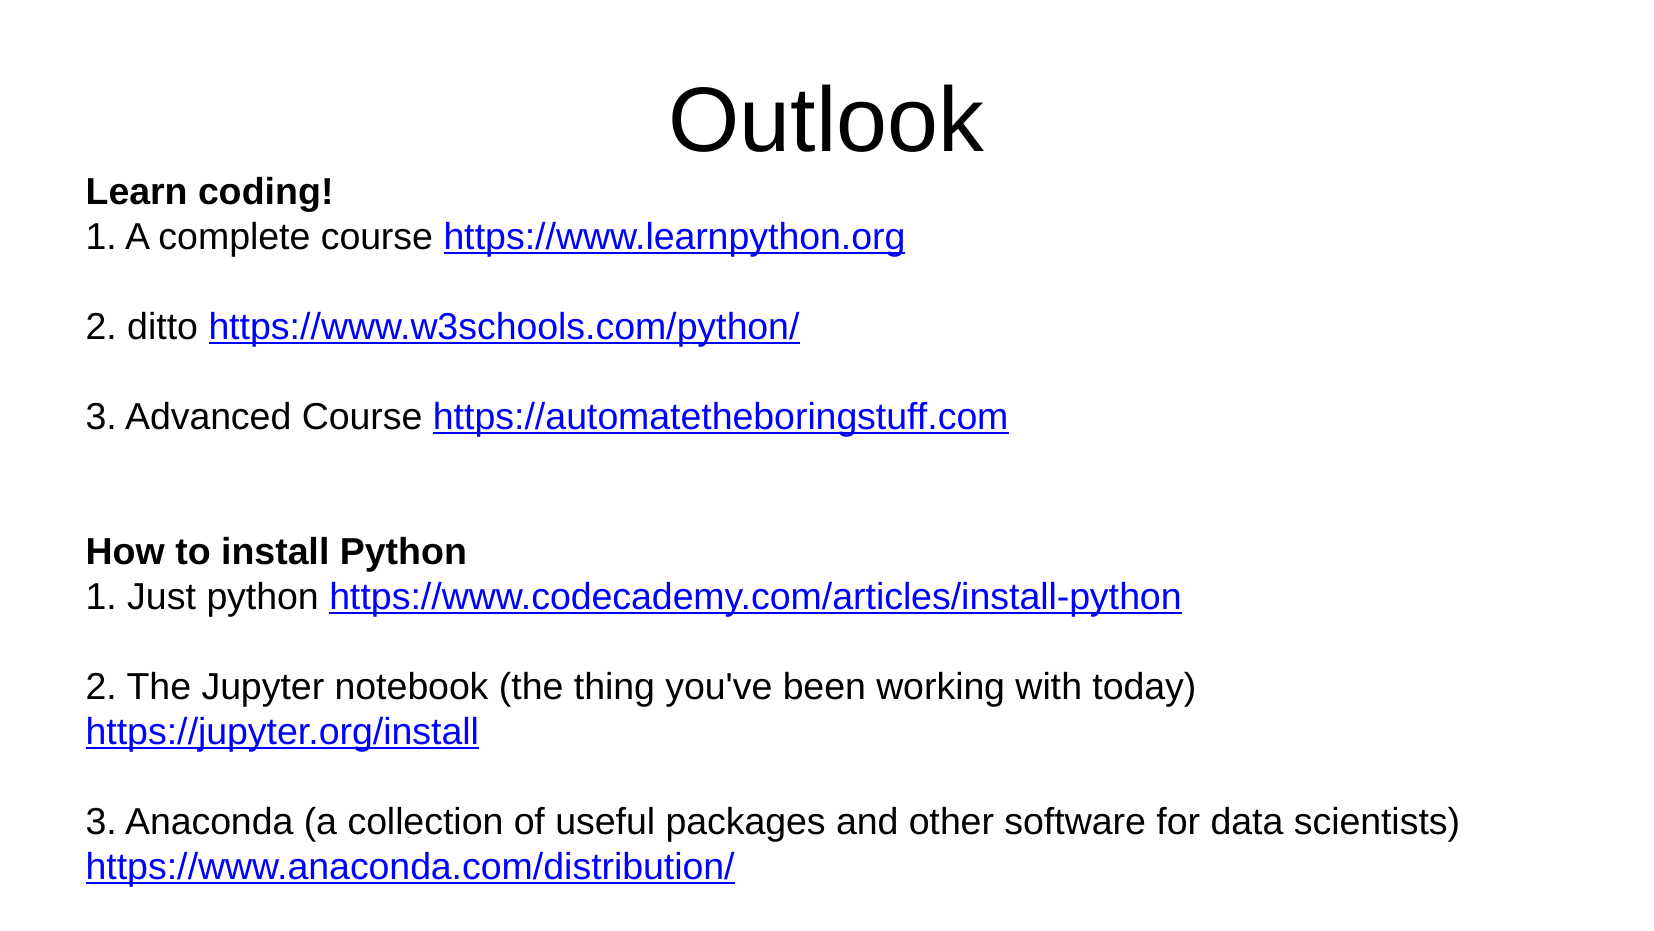

Outlook
Learn coding!
1. A complete course https://www.learnpython.org

2. ditto https://www.w3schools.com/python/

3. Advanced Course https://automatetheboringstuff.com

How to install Python
1. Just python https://www.codecademy.com/articles/install-python

2. The Jupyter notebook (the thing you've been working with today)
https://jupyter.org/install

3. Anaconda (a collection of useful packages and other software for data scientists)
https://www.anaconda.com/distribution/